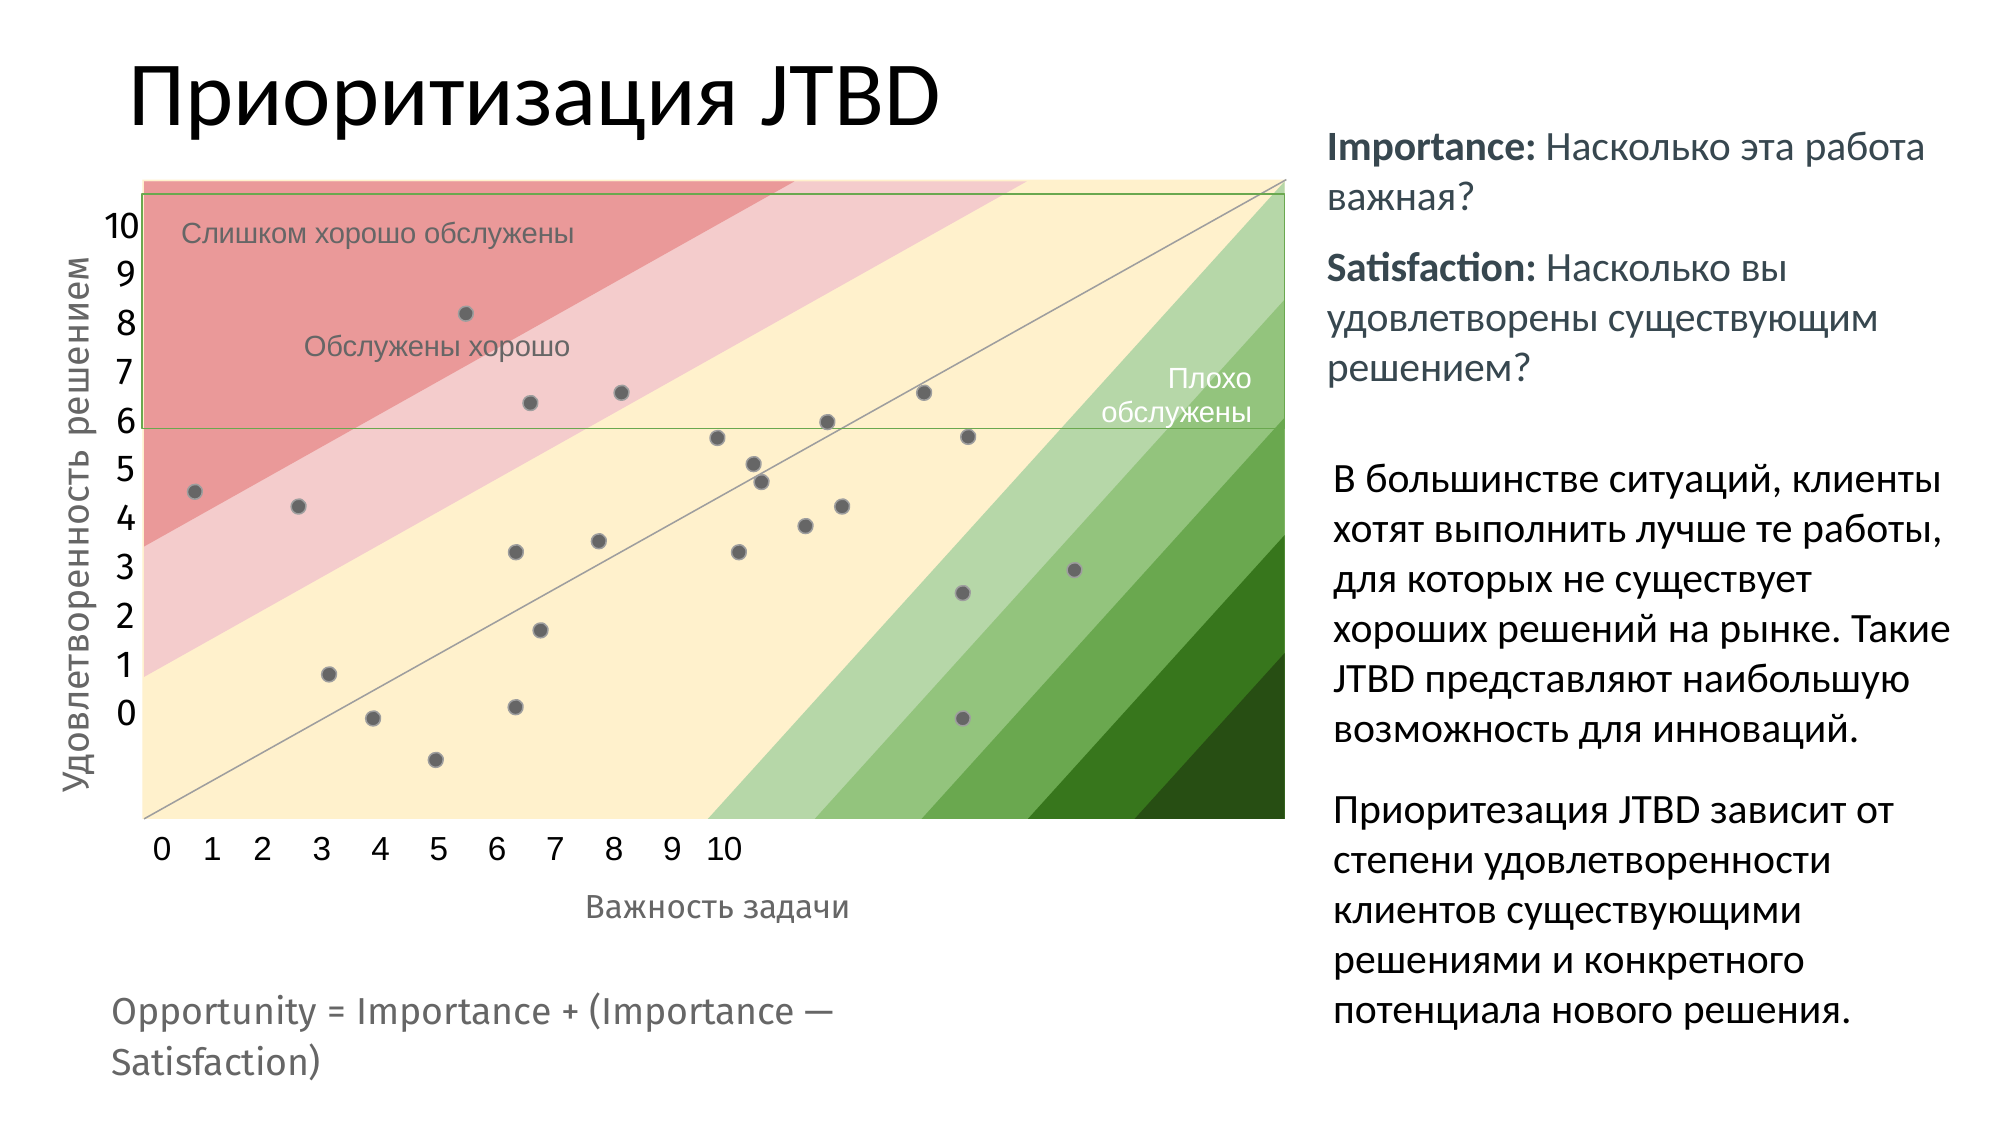

Приоритизация JTBD
Importance: Насколько эта работа важная?
Satisfaction: Насколько вы удовлетворены существующим решением?

Удовлетворенность решением
Слишком хорошо обслужены

Обслужены хорошо
Плохо
обслужены
10
9
8
7
6
5
4
3
2
1
0

В большинстве ситуаций, клиенты хотят выполнить лучше те работы, для которых не существует хороших решений на рынке. Такие JTBD представляют наибольшую возможность для инноваций.
Приоритезация JTBD зависит от степени удовлетворенности клиентов существующими решениями и конкретного потенциала нового решения.

0    1    2     3     4     5     6     7     8     9   10
Важность задачи
Opportunity = Importance + (Importance — Satisfaction)